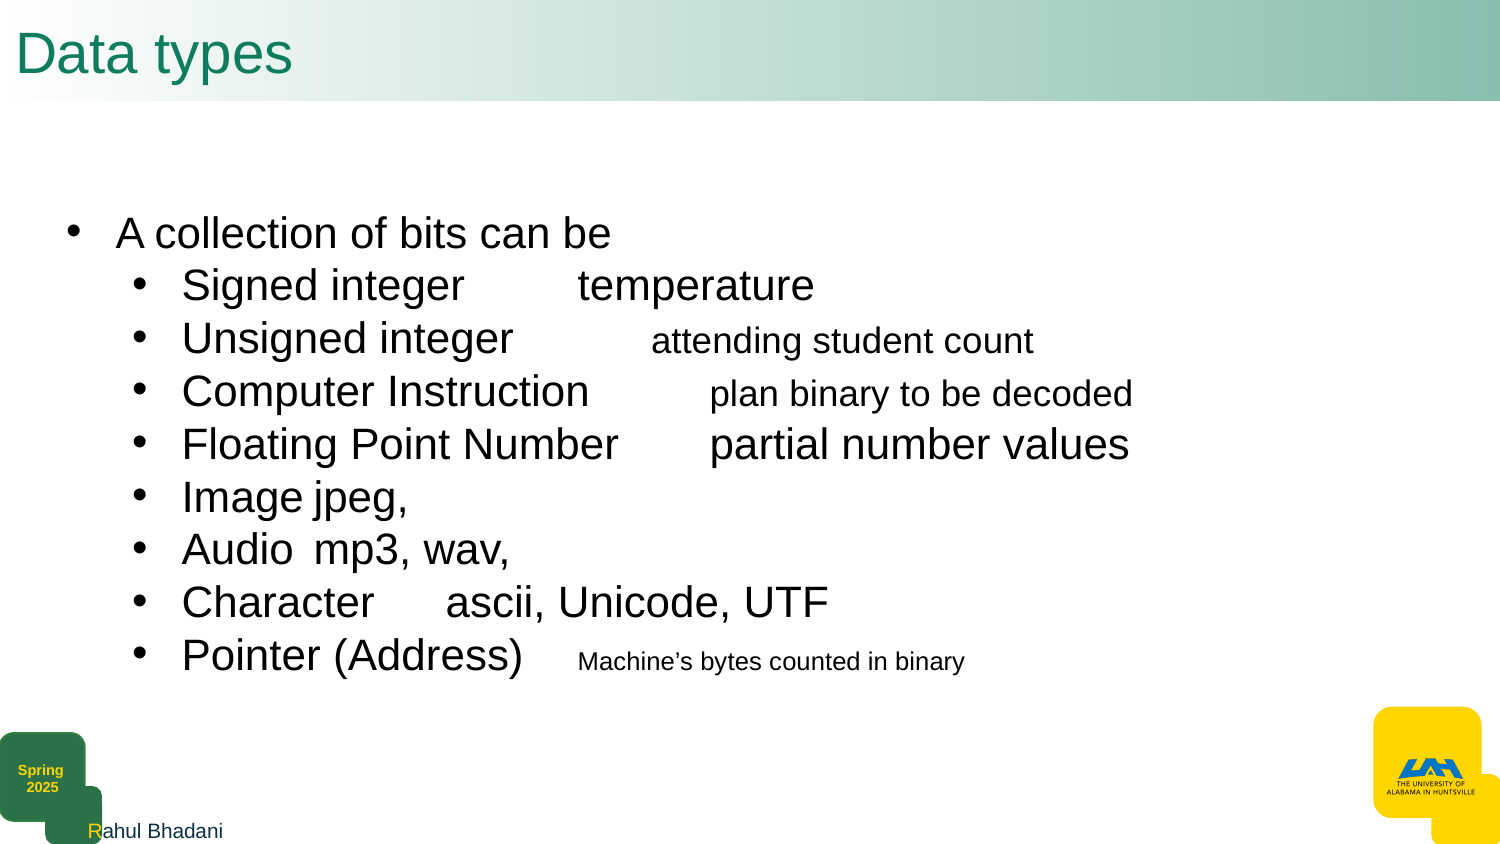

# Data types
A collection of bits can be
Signed integer			temperature
Unsigned integer		      attending student count
Computer Instruction		plan binary to be decoded
Floating Point Number		partial number values
Image				jpeg,
Audio				mp3, wav,
Character			ascii, Unicode, UTF
Pointer (Address)		Machine’s bytes counted in binary